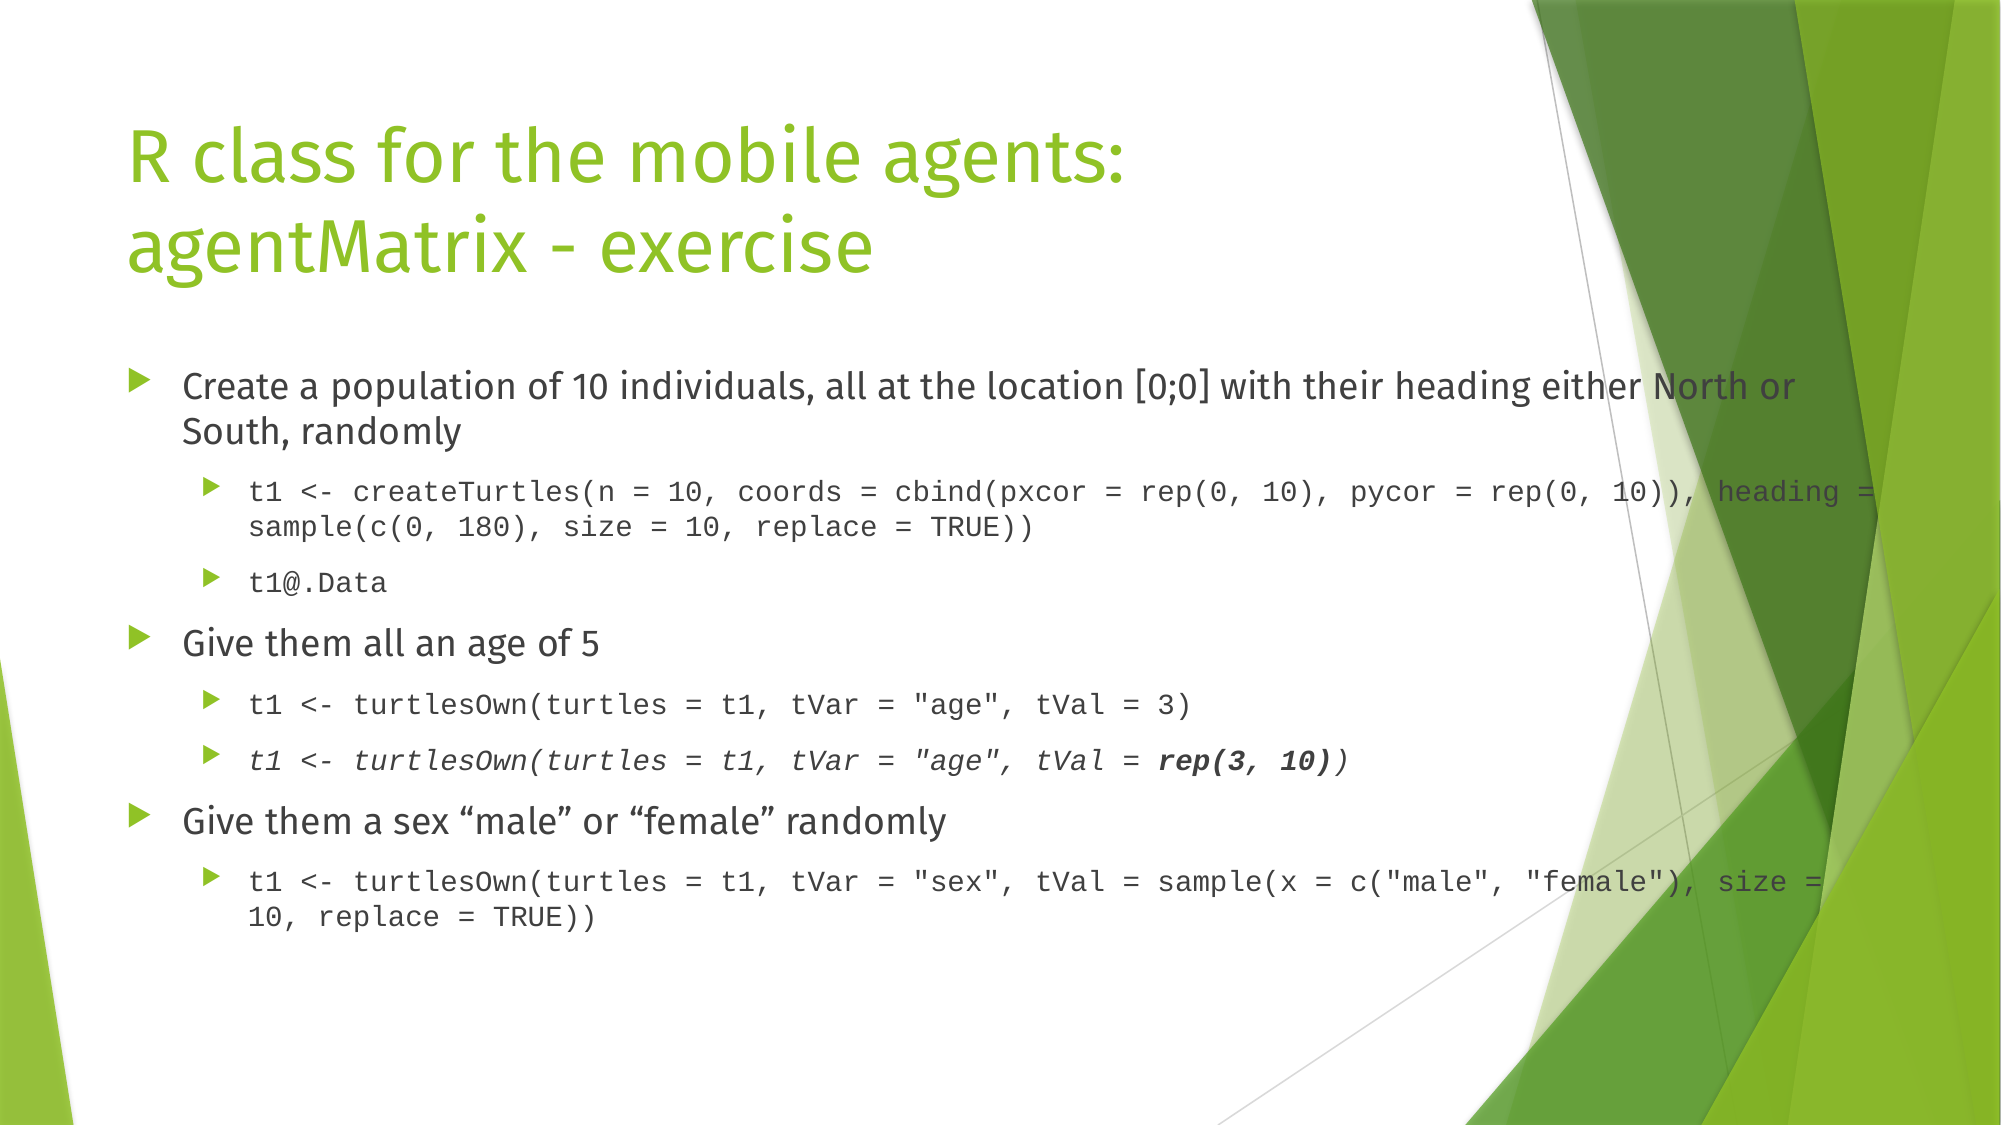

# R class for the mobile agents: agentMatrix - exercise
Create a population of 10 individuals, all at the location [0;0] with their heading either North or South, randomly
t1 <- createTurtles(n = 10, coords = cbind(pxcor = rep(0, 10), pycor = rep(0, 10)), heading = sample(c(0, 180), size = 10, replace = TRUE))
t1@.Data
Give them all an age of 5
t1 <- turtlesOwn(turtles = t1, tVar = "age", tVal = 3)
t1 <- turtlesOwn(turtles = t1, tVar = "age", tVal = rep(3, 10))
Give them a sex “male” or “female” randomly
t1 <- turtlesOwn(turtles = t1, tVar = "sex", tVal = sample(x = c("male", "female"), size = 10, replace = TRUE))